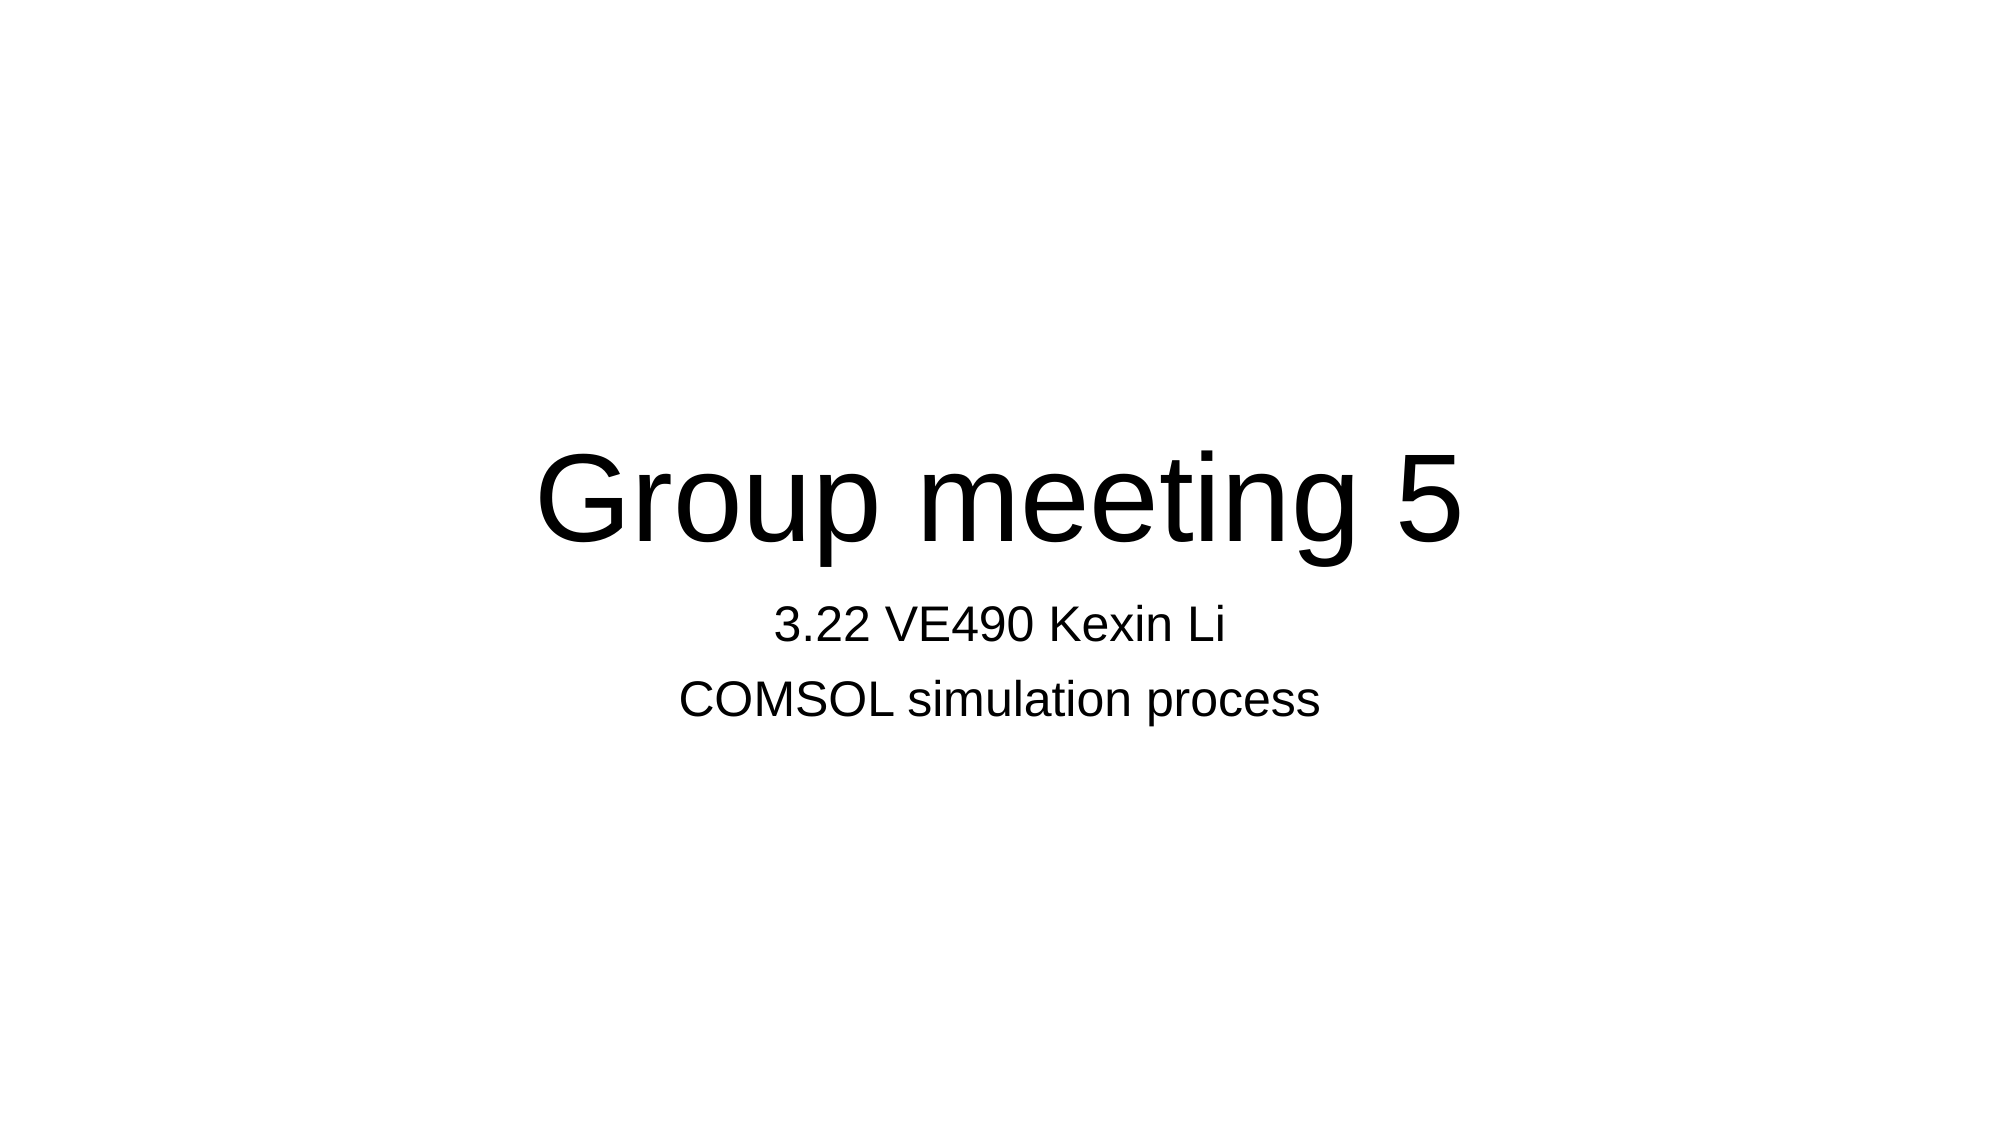

# Group meeting 5
3.22 VE490 Kexin Li
COMSOL simulation process